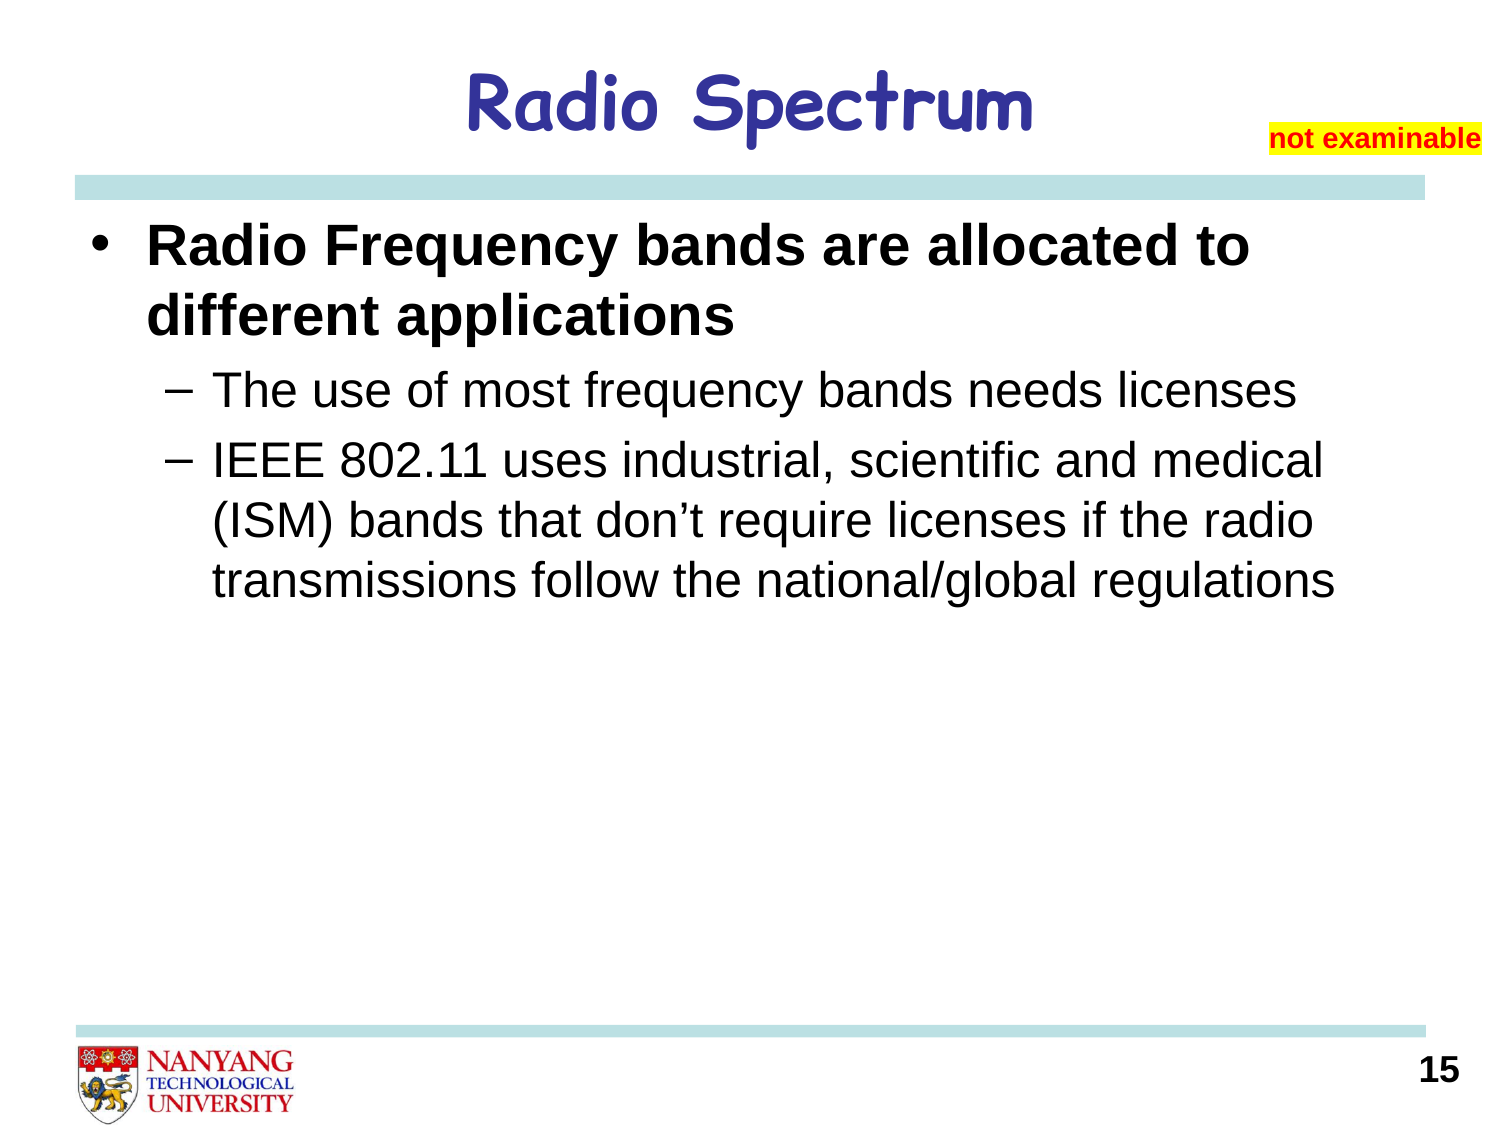

# Radio Spectrum
not examinable
Radio Frequency bands are allocated to different applications
The use of most frequency bands needs licenses
IEEE 802.11 uses industrial, scientific and medical (ISM) bands that don’t require licenses if the radio transmissions follow the national/global regulations

15